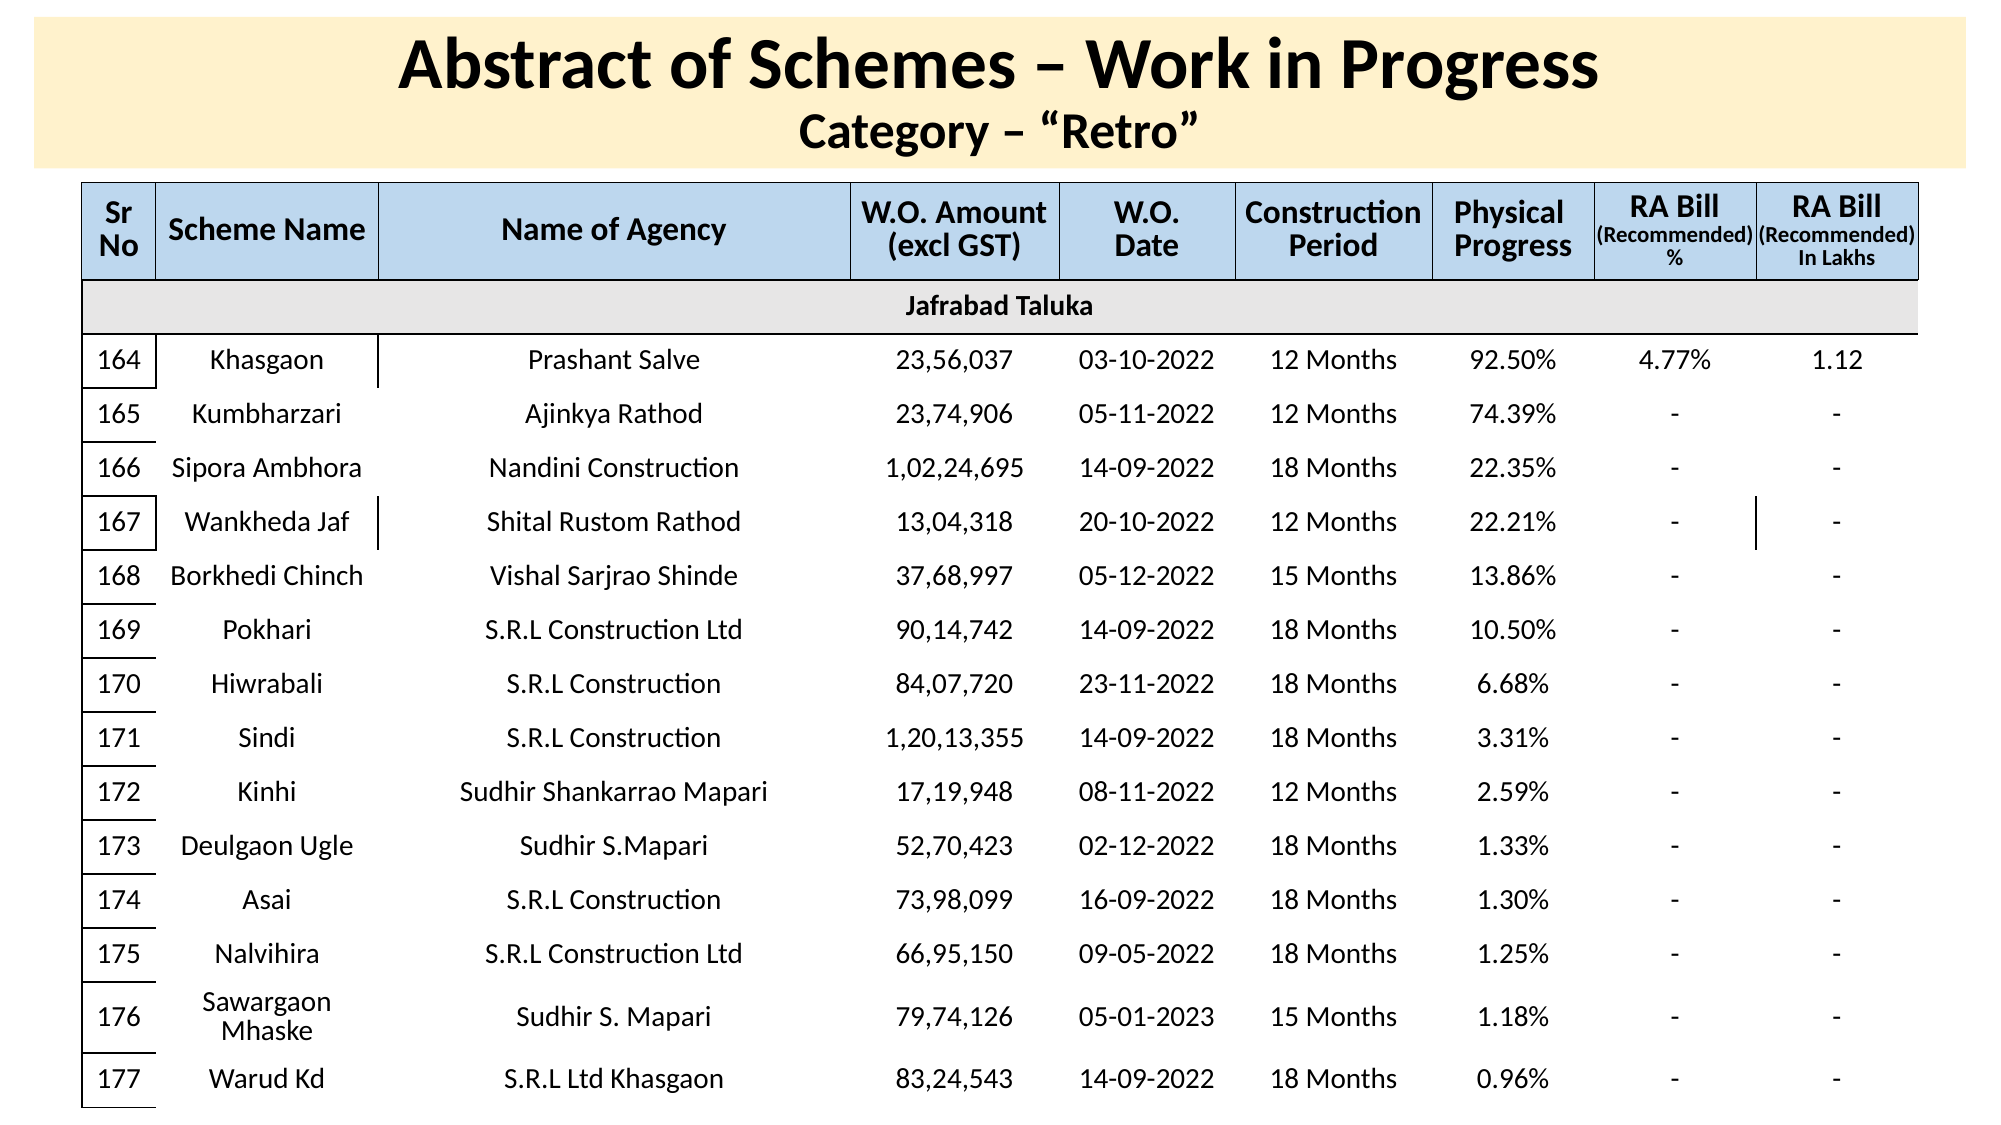

# Abstract of Schemes – Work in Progress Category – “Retro”
| Sr No | Scheme Name | Name of Agency | W.O. Amount (excl GST) | W.O. Date | Construction Period | Physical Progress | RA Bill (Recommended) % | RA Bill (Recommended) In Lakhs |
| --- | --- | --- | --- | --- | --- | --- | --- | --- |
| Jafrabad Taluka | Jafrabad Taluka |  |  |  |  |  |  |  |
| --- | --- | --- | --- | --- | --- | --- | --- | --- |
| 164 | Khasgaon | Prashant Salve | 23,56,037 | 03-10-2022 | 12 Months | 92.50% | 4.77% | 1.12 |
| 165 | Kumbharzari | Ajinkya Rathod | 23,74,906 | 05-11-2022 | 12 Months | 74.39% | - | - |
| 166 | Sipora Ambhora | Nandini Construction | 1,02,24,695 | 14-09-2022 | 18 Months | 22.35% | - | - |
| 167 | Wankheda Jaf | Shital Rustom Rathod | 13,04,318 | 20-10-2022 | 12 Months | 22.21% | - | - |
| 168 | Borkhedi Chinch | Vishal Sarjrao Shinde | 37,68,997 | 05-12-2022 | 15 Months | 13.86% | - | - |
| 169 | Pokhari | S.R.L Construction Ltd | 90,14,742 | 14-09-2022 | 18 Months | 10.50% | - | - |
| 170 | Hiwrabali | S.R.L Construction | 84,07,720 | 23-11-2022 | 18 Months | 6.68% | - | - |
| 171 | Sindi | S.R.L Construction | 1,20,13,355 | 14-09-2022 | 18 Months | 3.31% | - | - |
| 172 | Kinhi | Sudhir Shankarrao Mapari | 17,19,948 | 08-11-2022 | 12 Months | 2.59% | - | - |
| 173 | Deulgaon Ugle | Sudhir S.Mapari | 52,70,423 | 02-12-2022 | 18 Months | 1.33% | - | - |
| 174 | Asai | S.R.L Construction | 73,98,099 | 16-09-2022 | 18 Months | 1.30% | - | - |
| 175 | Nalvihira | S.R.L Construction Ltd | 66,95,150 | 09-05-2022 | 18 Months | 1.25% | - | - |
| 176 | Sawargaon Mhaske | Sudhir S. Mapari | 79,74,126 | 05-01-2023 | 15 Months | 1.18% | - | - |
| 177 | Warud Kd | S.R.L Ltd Khasgaon | 83,24,543 | 14-09-2022 | 18 Months | 0.96% | - | - |